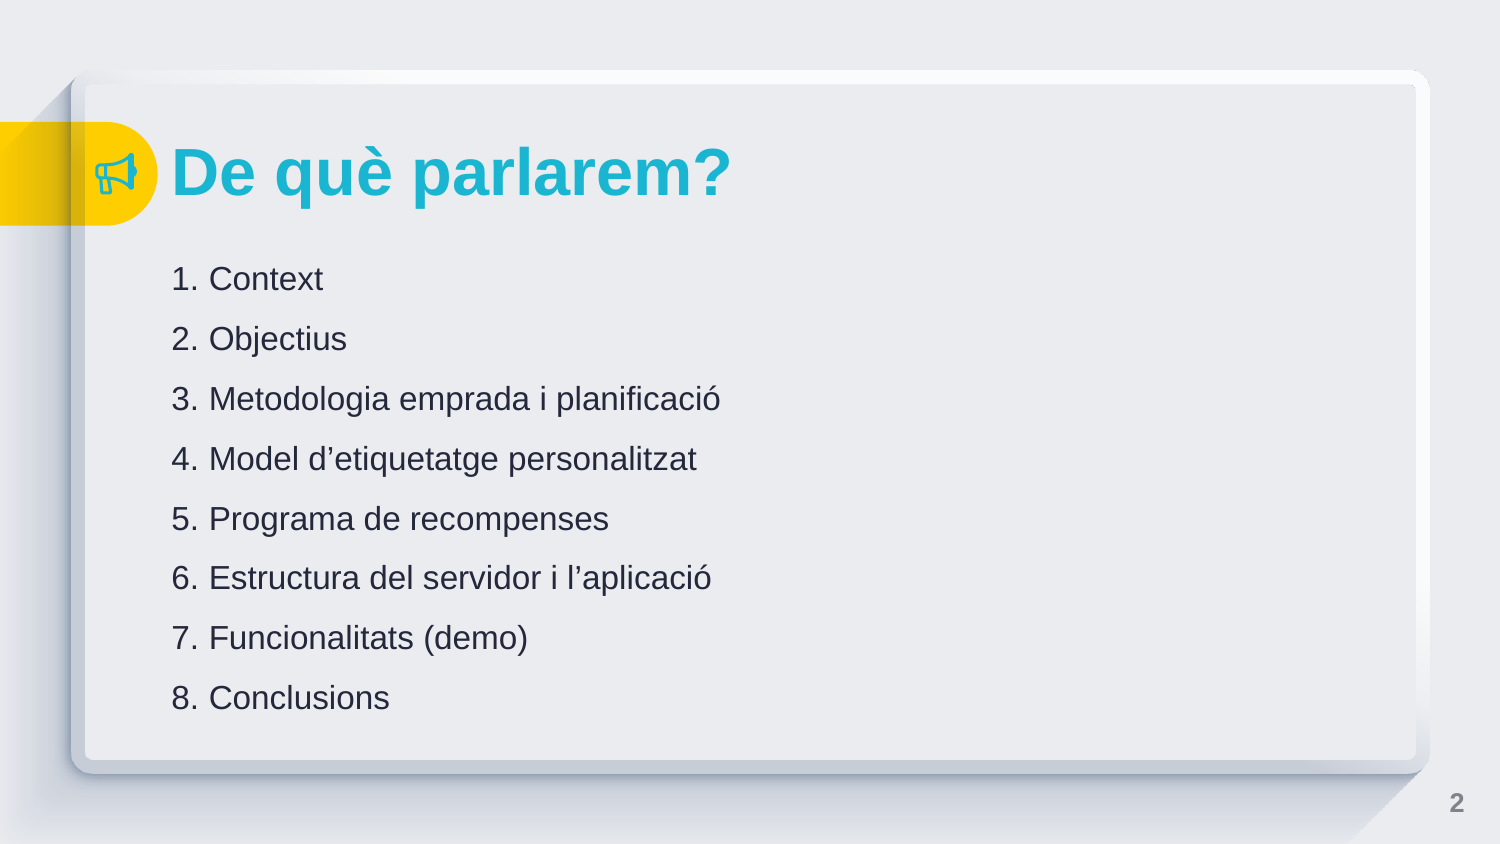

# De què parlarem?

Context
Objectius
Metodologia emprada i planificació
Model d’etiquetatge personalitzat
Programa de recompenses
Estructura del servidor i l’aplicació
Funcionalitats (demo)
Conclusions
2